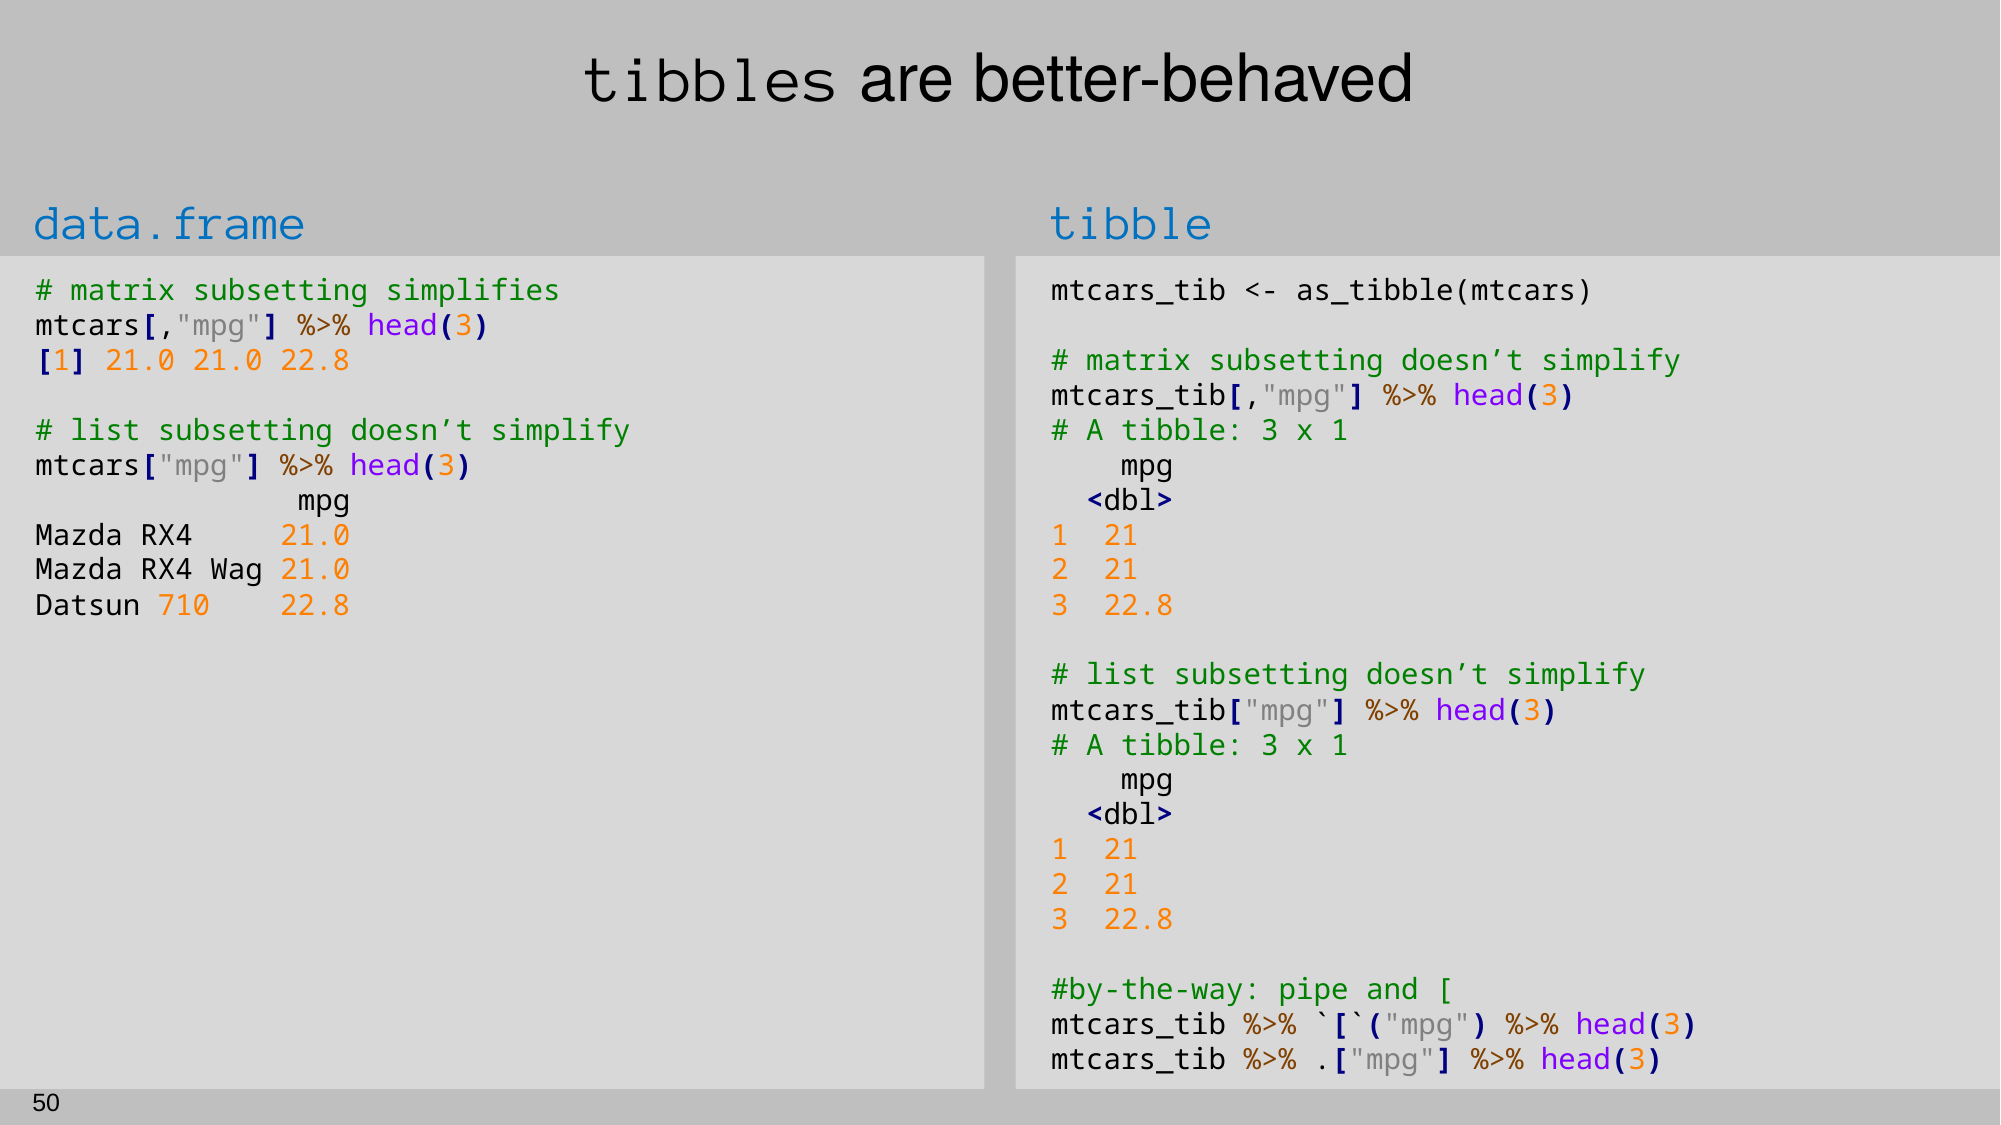

# tibbles are better-behaved
data.frame
tibble
# matrix subsetting simplifies
mtcars[,"mpg"] %>% head(3)
[1] 21.0 21.0 22.8

# list subsetting doesn’t simplify
mtcars["mpg"] %>% head(3)
               mpg
Mazda RX4     21.0
Mazda RX4 Wag 21.0
Datsun 710    22.8
mtcars_tib <- as_tibble(mtcars)

# matrix subsetting doesn’t simplify
mtcars_tib[,"mpg"] %>% head(3)
# A tibble: 3 x 1
    mpg
  <dbl>
1  21
2  21
3  22.8

# list subsetting doesn’t simplify
mtcars_tib["mpg"] %>% head(3)
# A tibble: 3 x 1
    mpg
  <dbl>
1  21
2  21
3  22.8

#by-the-way: pipe and [
mtcars_tib %>% `[`("mpg") %>% head(3)
mtcars_tib %>% .["mpg"] %>% head(3)